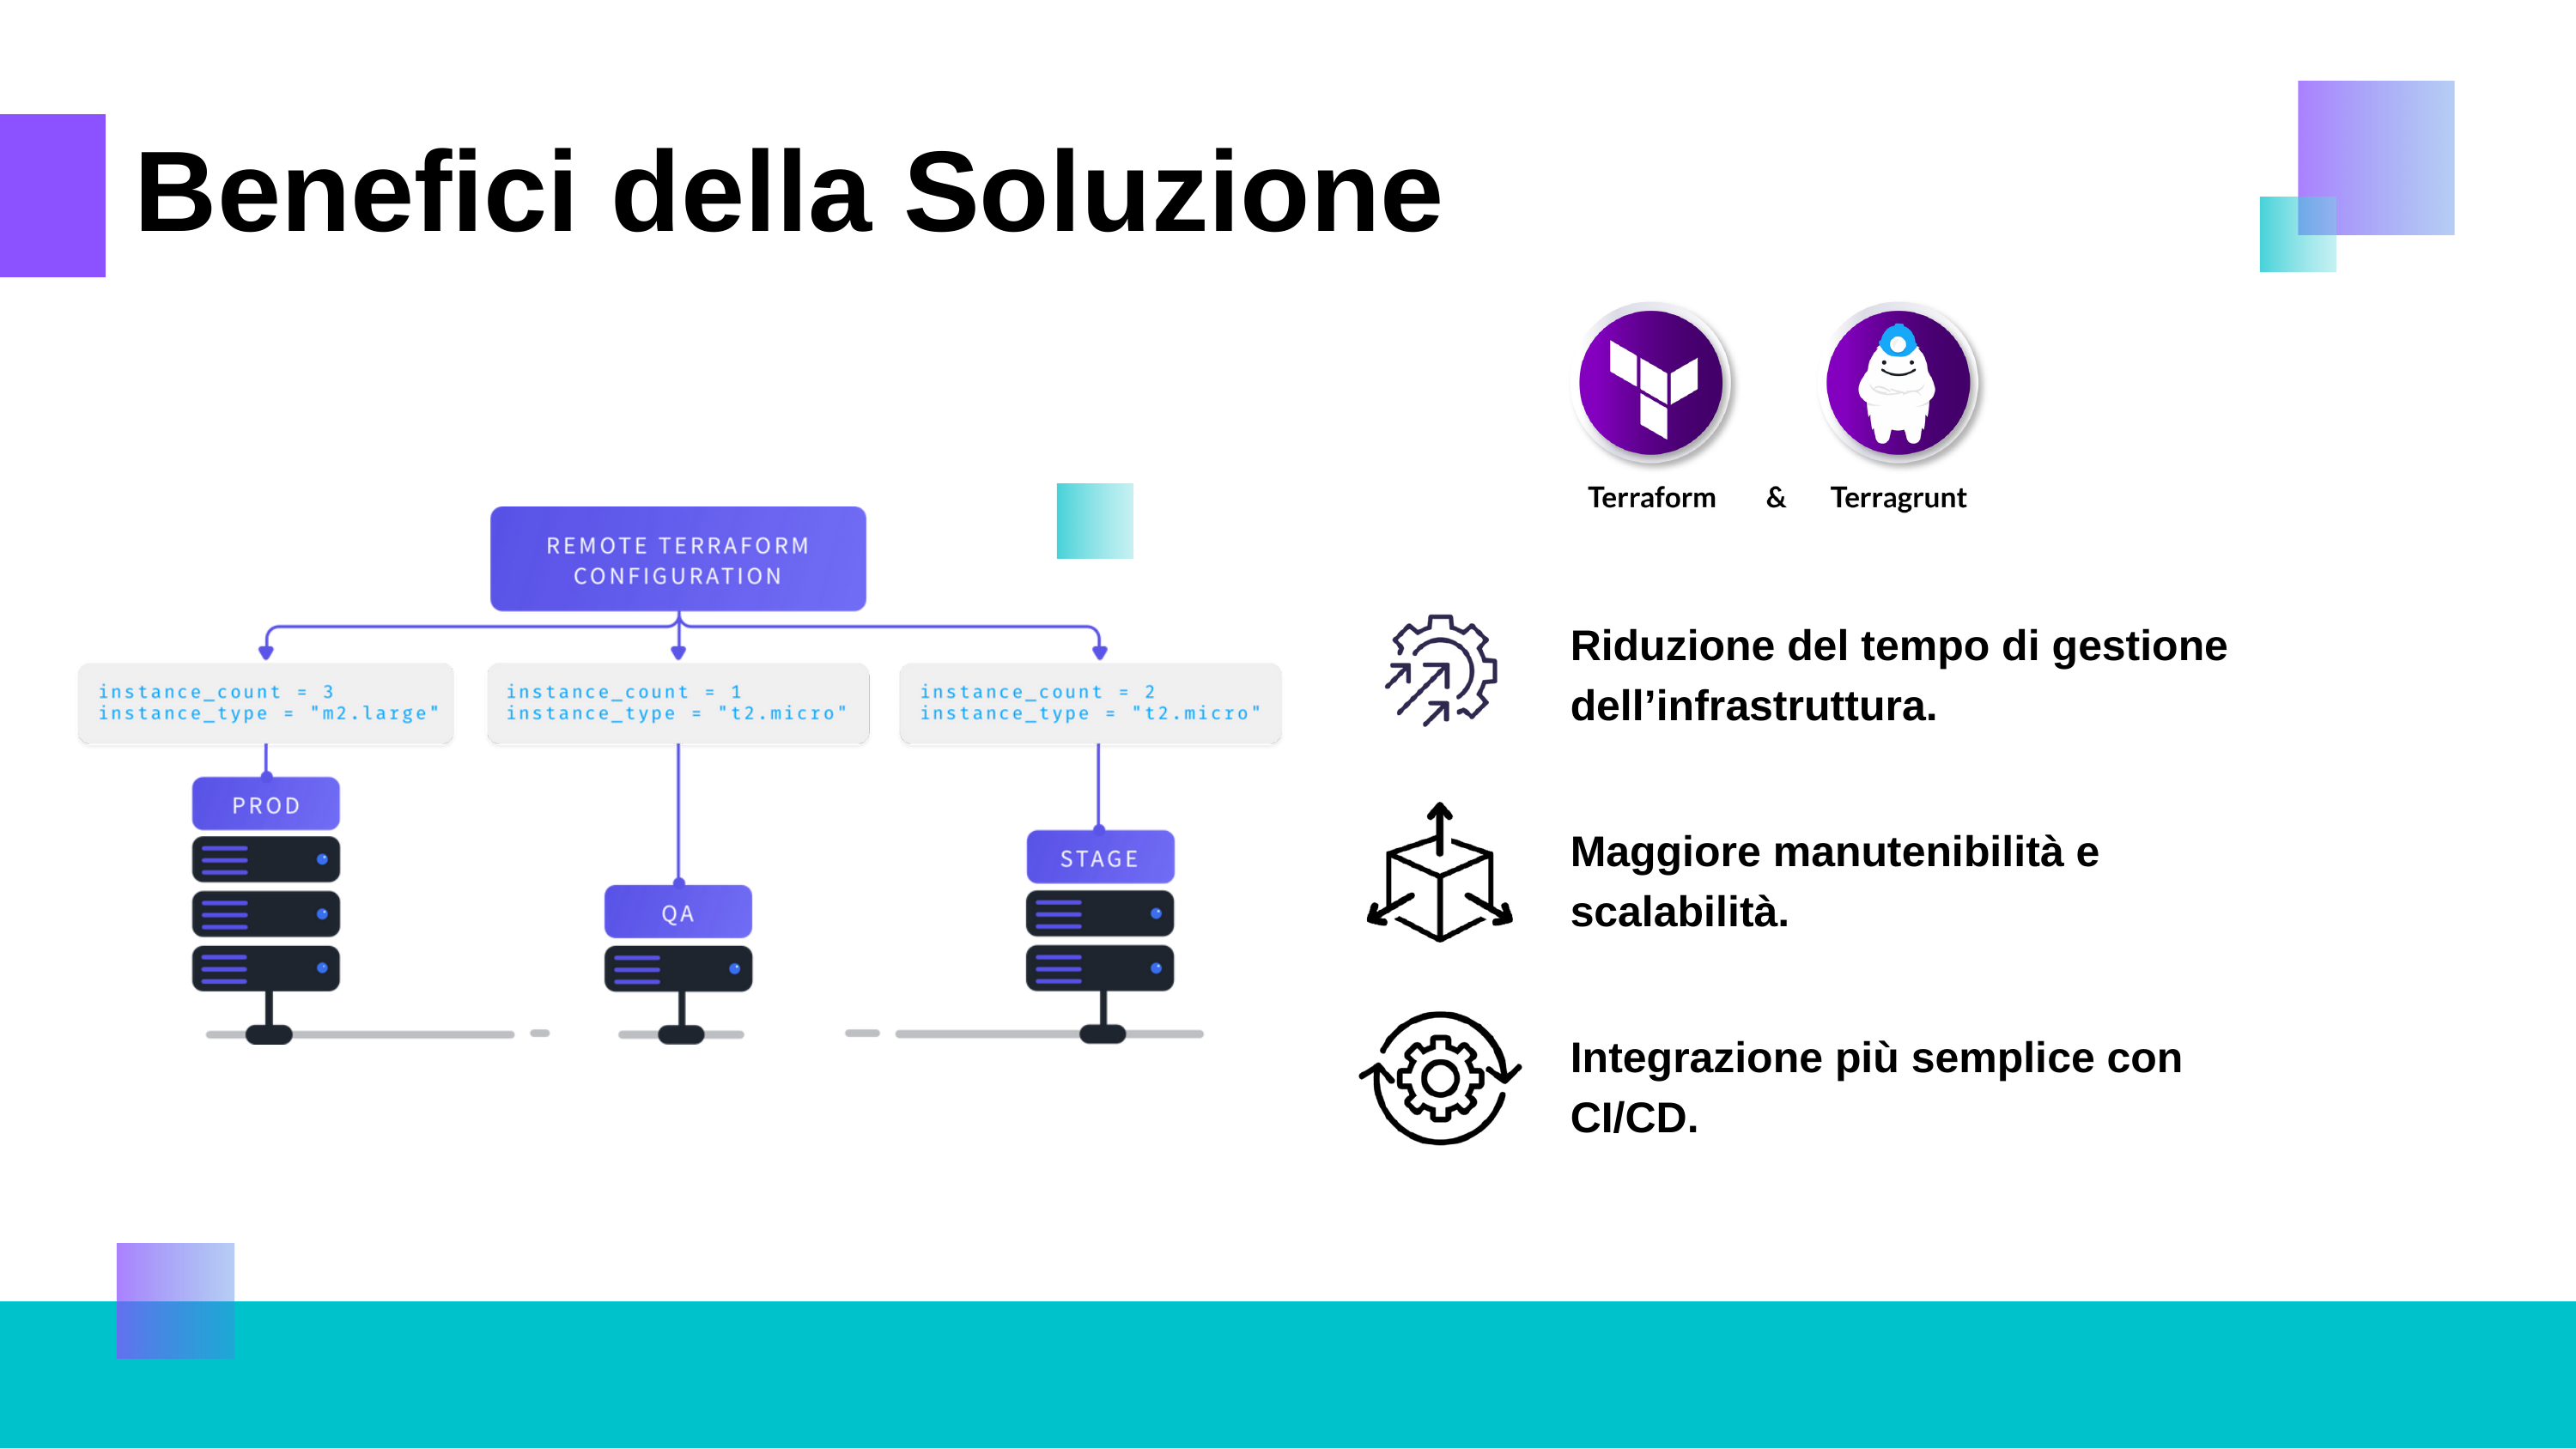

Benefici della Soluzione

Riduzione del tempo di gestione dell’infrastruttura.

Maggiore manutenibilità e scalabilità.

Integrazione più semplice con CI/CD.